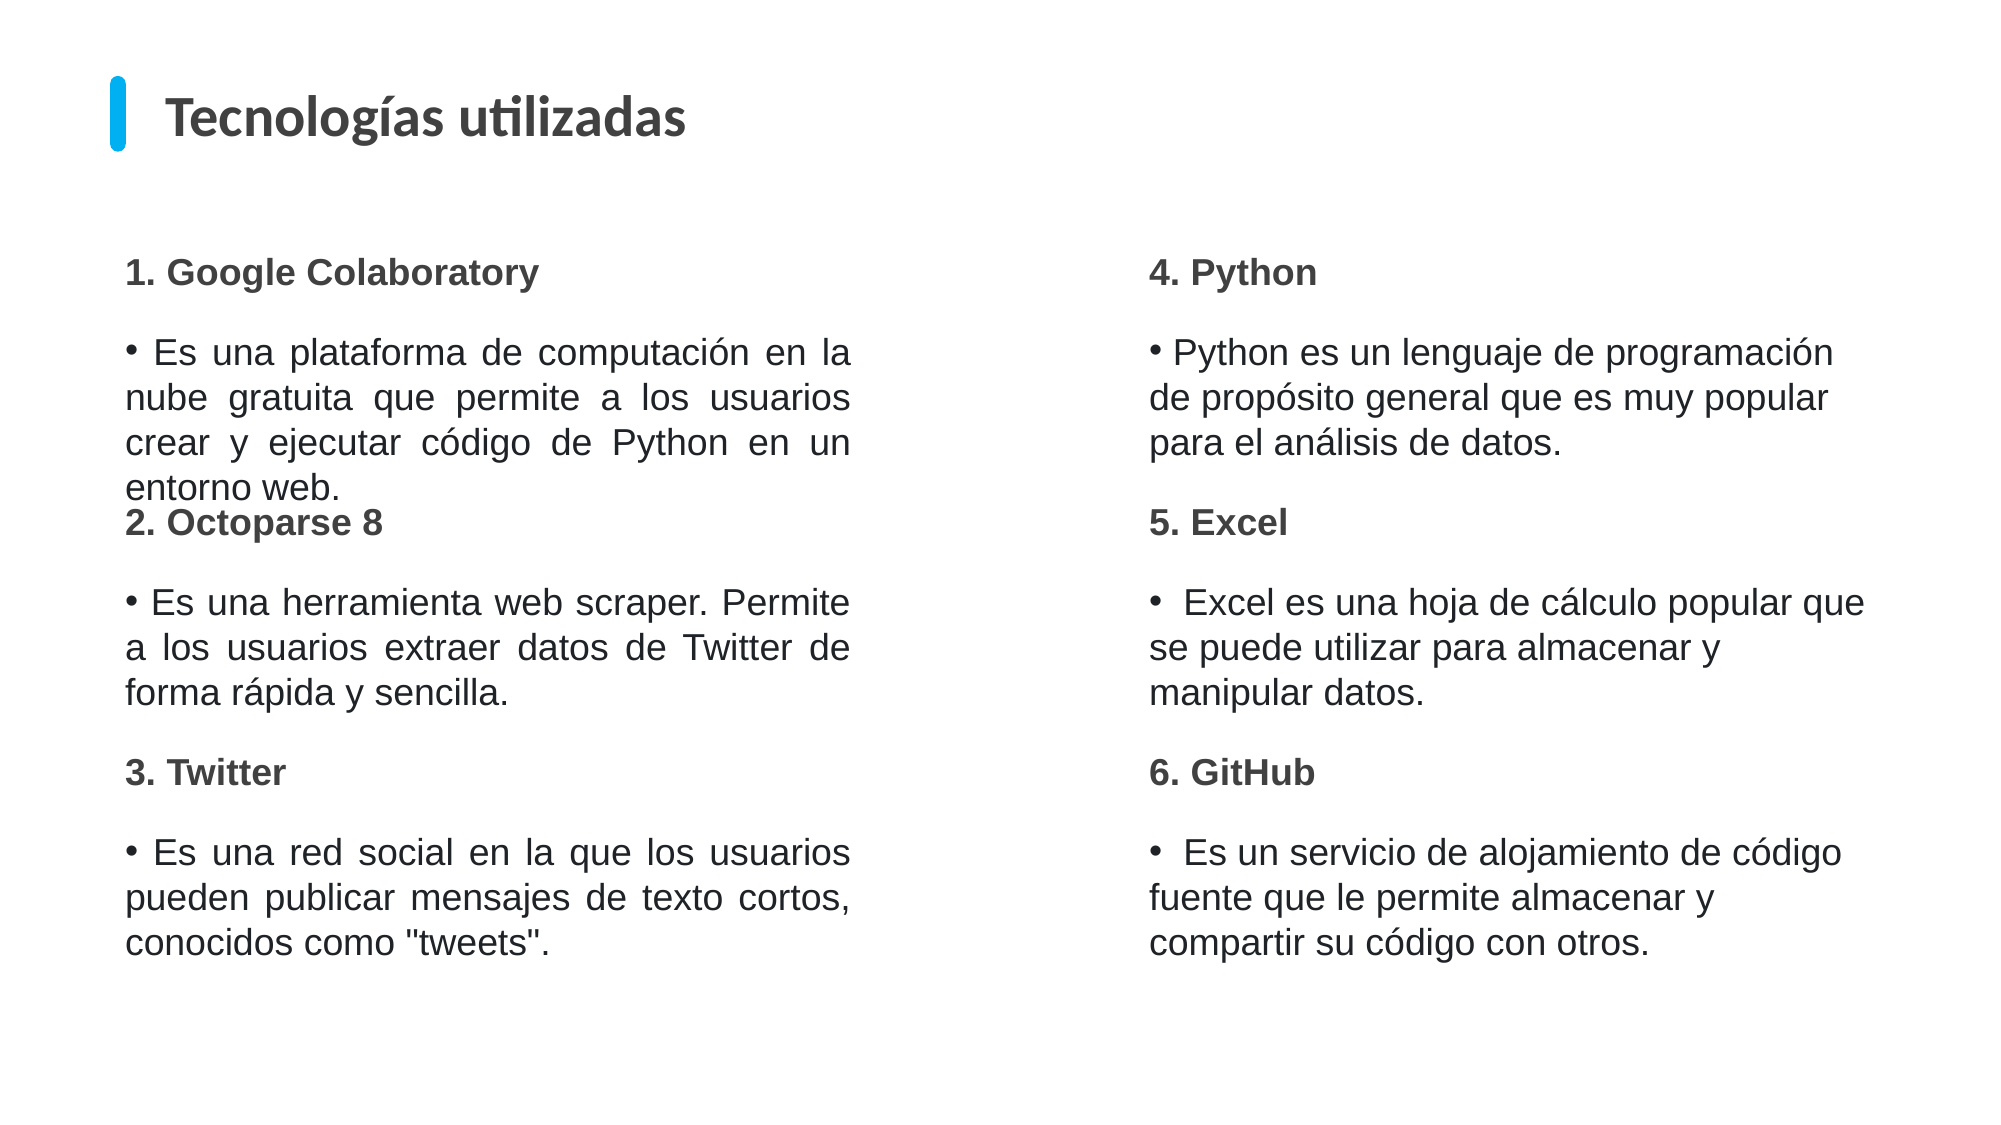

Tecnologías utilizadas

1. Google Colaboratory
 Es una plataforma de computación en la nube gratuita que permite a los usuarios crear y ejecutar código de Python en un entorno web.
4. Python
 Python es un lenguaje de programación de propósito general que es muy popular para el análisis de datos.
2. Octoparse 8
 Es una herramienta web scraper. Permite a los usuarios extraer datos de Twitter de forma rápida y sencilla.
5. Excel
  Excel es una hoja de cálculo popular que se puede utilizar para almacenar y manipular datos.
3. Twitter
 Es una red social en la que los usuarios pueden publicar mensajes de texto cortos, conocidos como "tweets".
6. GitHub
  Es un servicio de alojamiento de código fuente que le permite almacenar y compartir su código con otros.